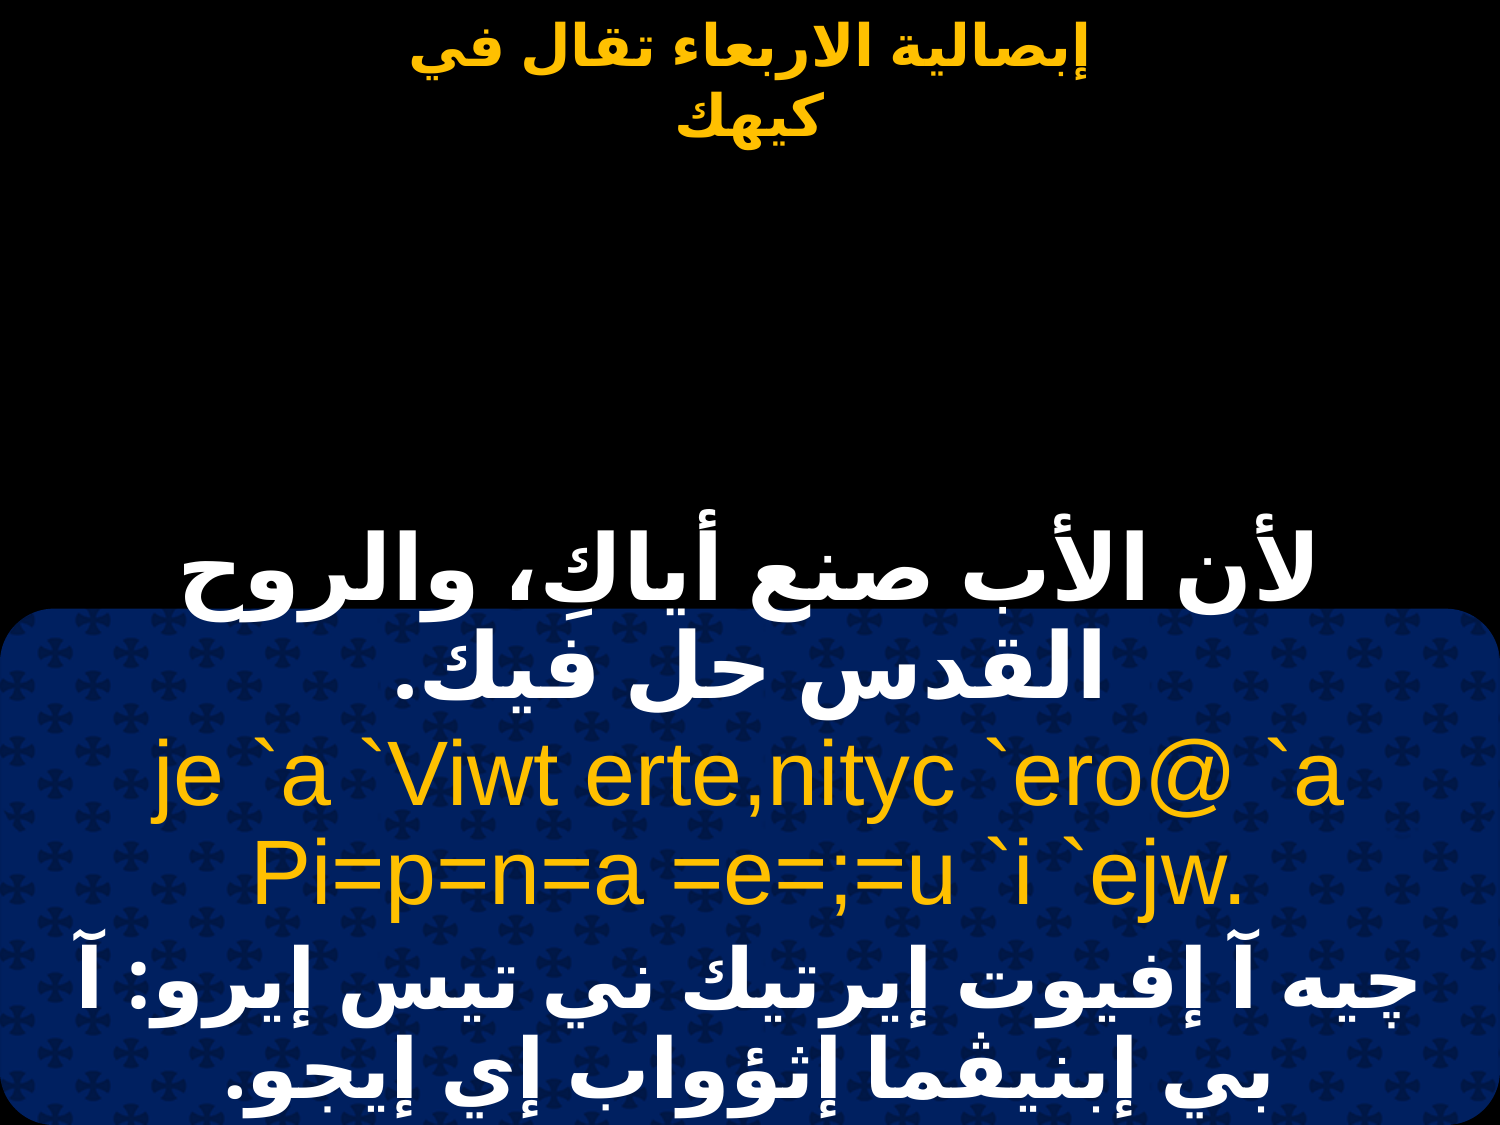

#
لأن الأب صنع أياكِ، والروح القدس حل فيك.
je `a `Viwt erte,nityc `ero@ `a Pi=p=n=a =e=;=u `i `ejw.
چيه آ إفيوت إيرتيك ني تيس إيرو: آ بي إبنيڤما إثؤواب إي إيجو.